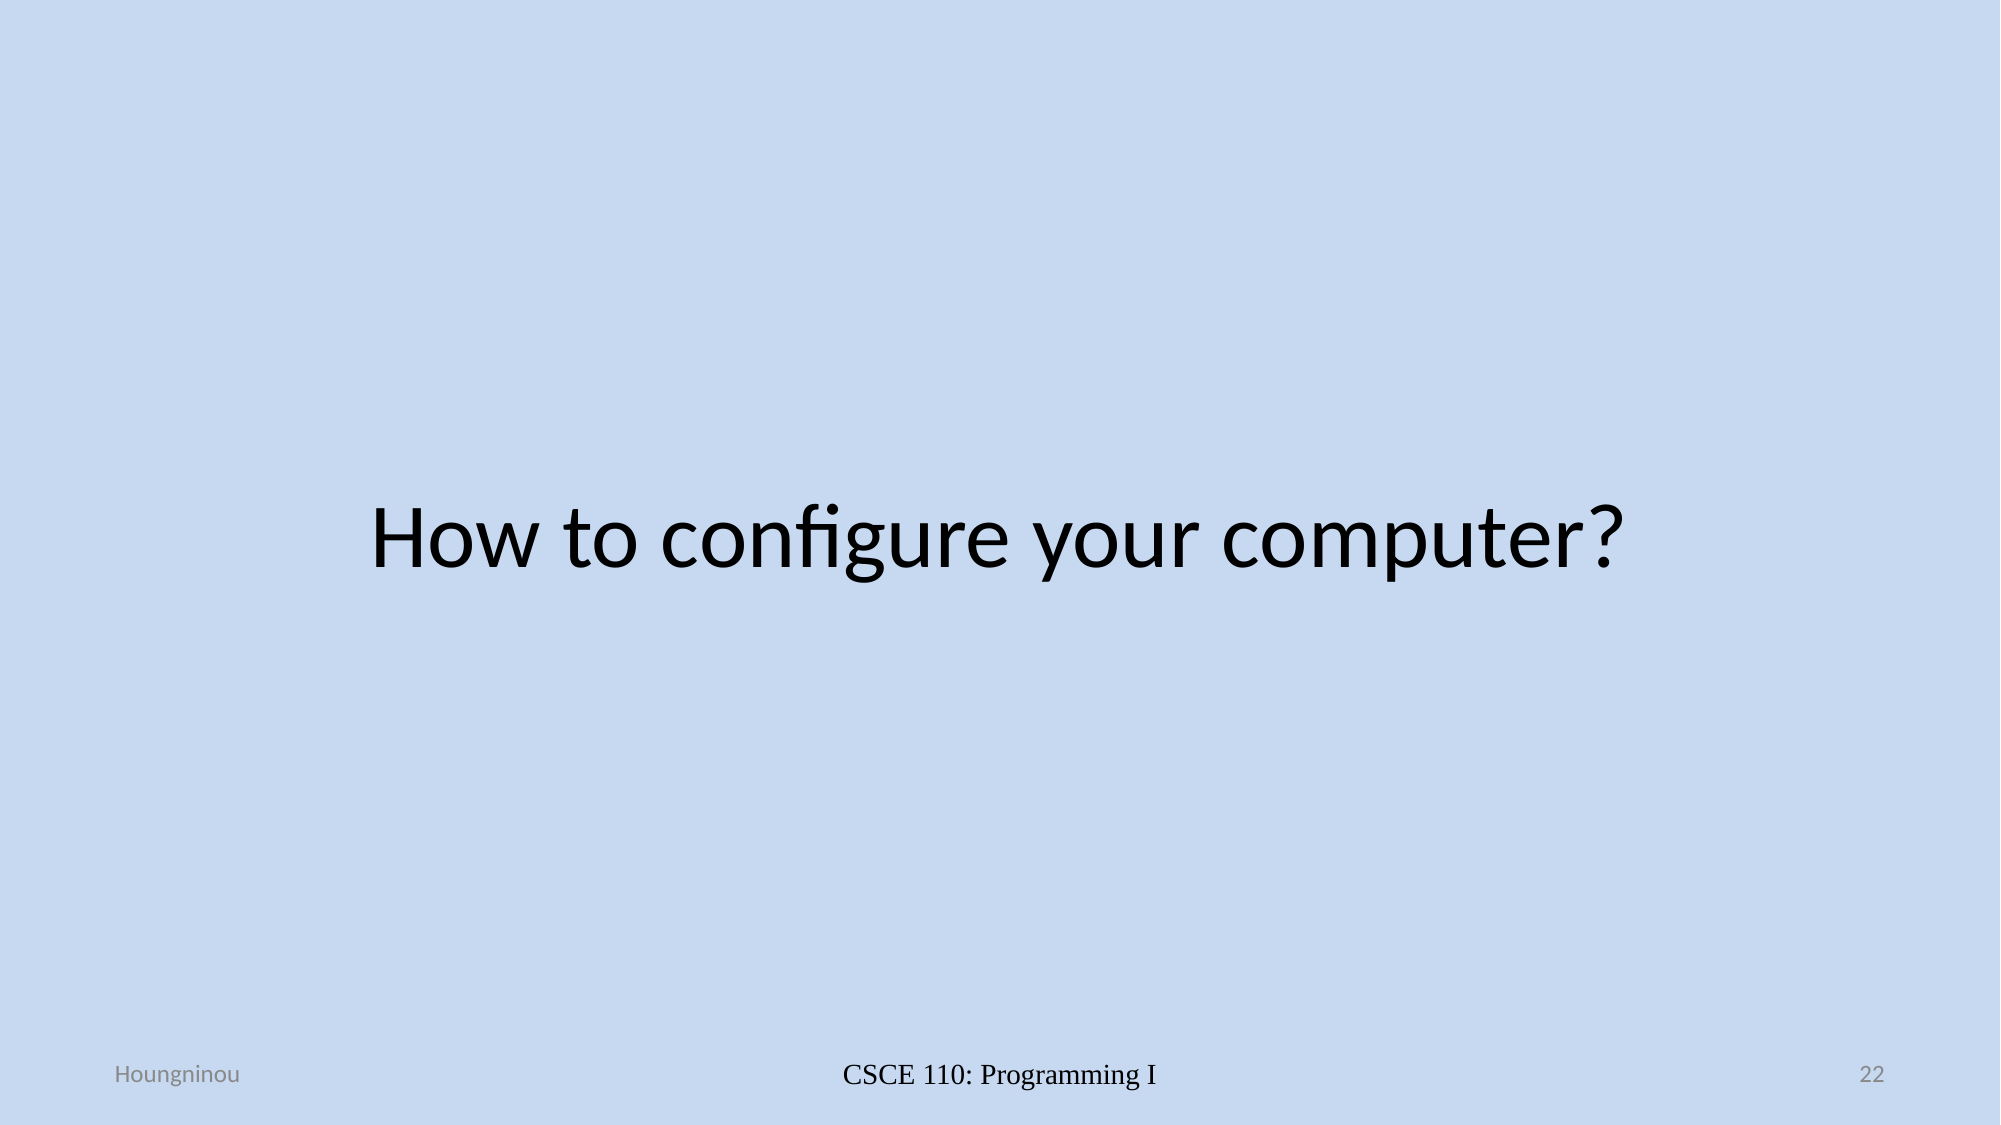

# How to configure your computer?
Houngninou
CSCE 110: Programming I
22